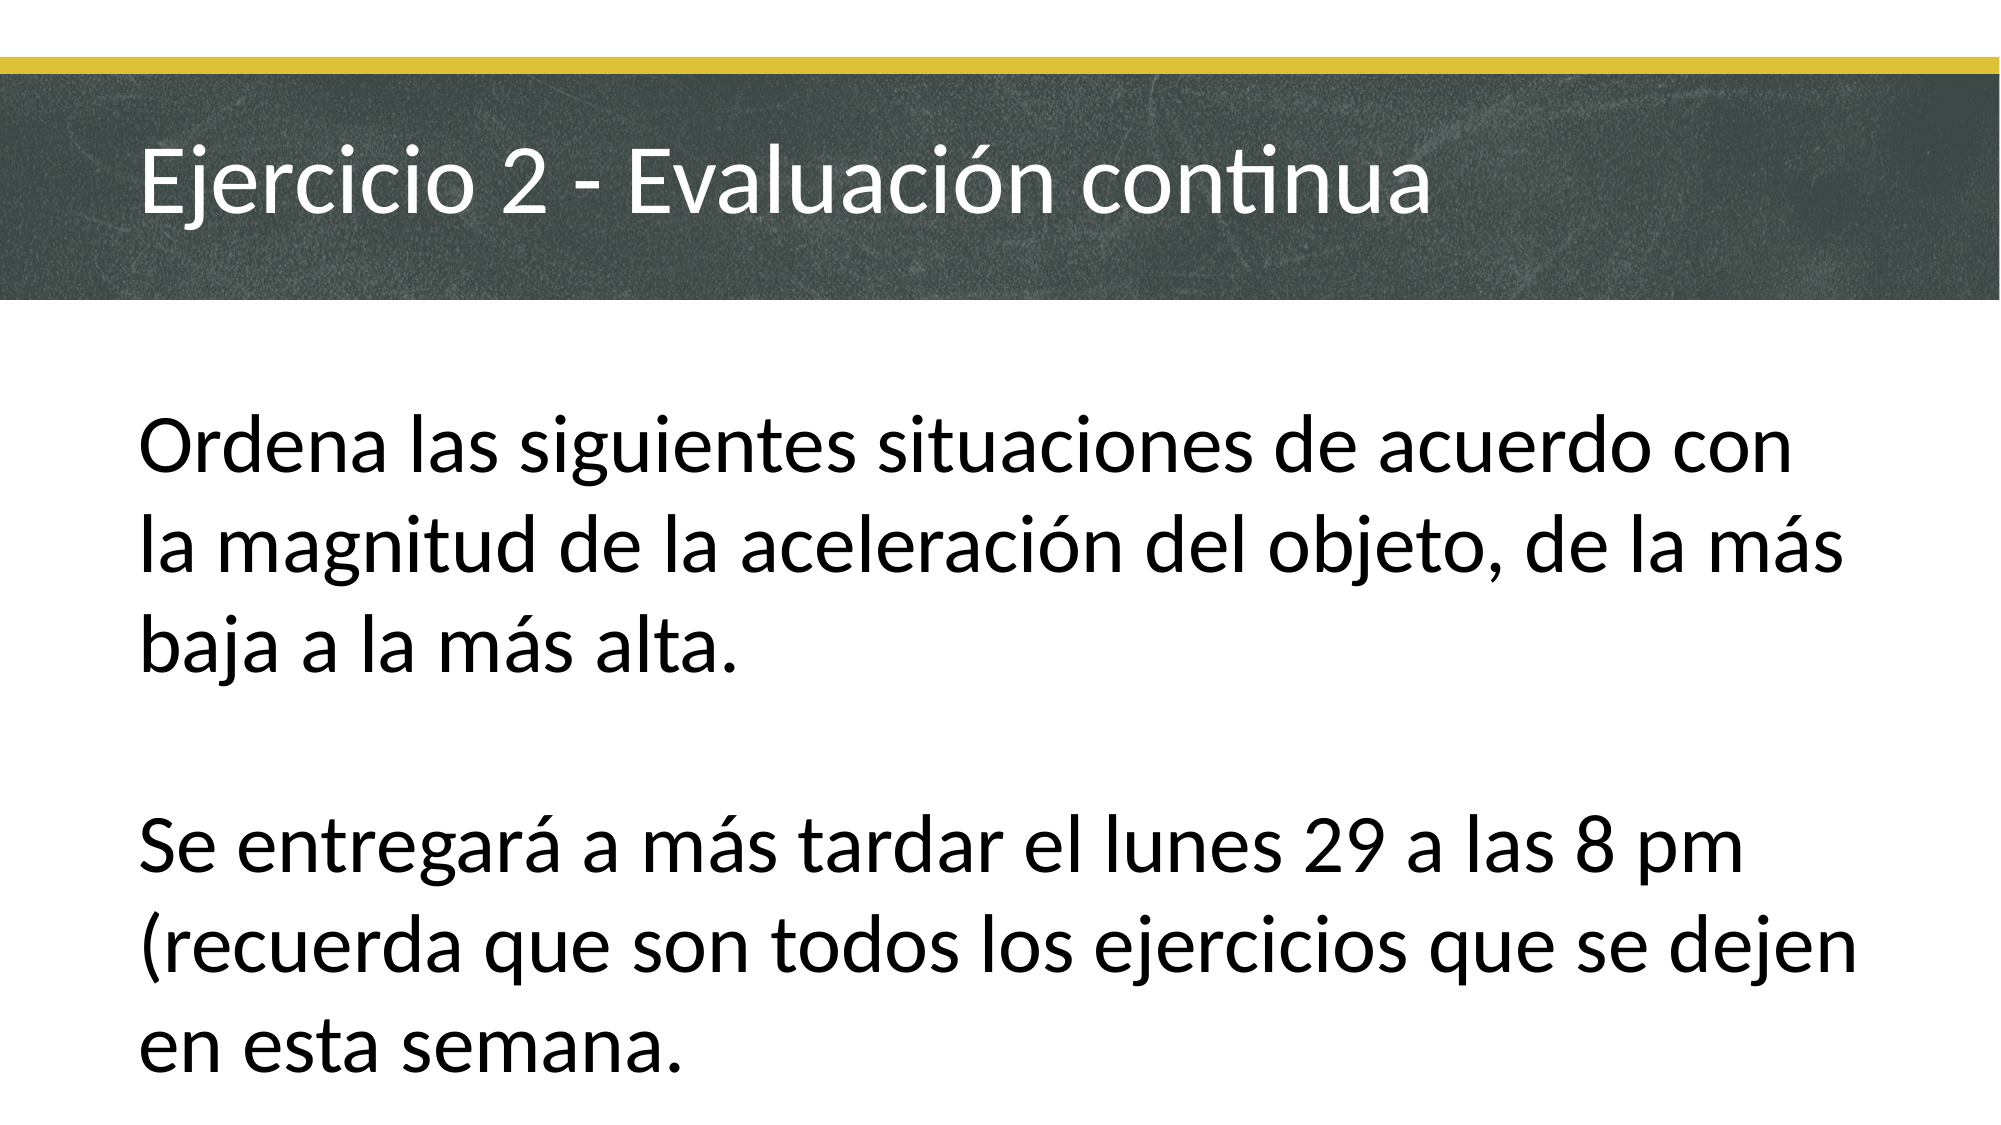

# Ejercicio 2 - Evaluación continua
Ordena las siguientes situaciones de acuerdo con la magnitud de la aceleración del objeto, de la más baja a la más alta.

Se entregará a más tardar el lunes 29 a las 8 pm (recuerda que son todos los ejercicios que se dejen en esta semana.